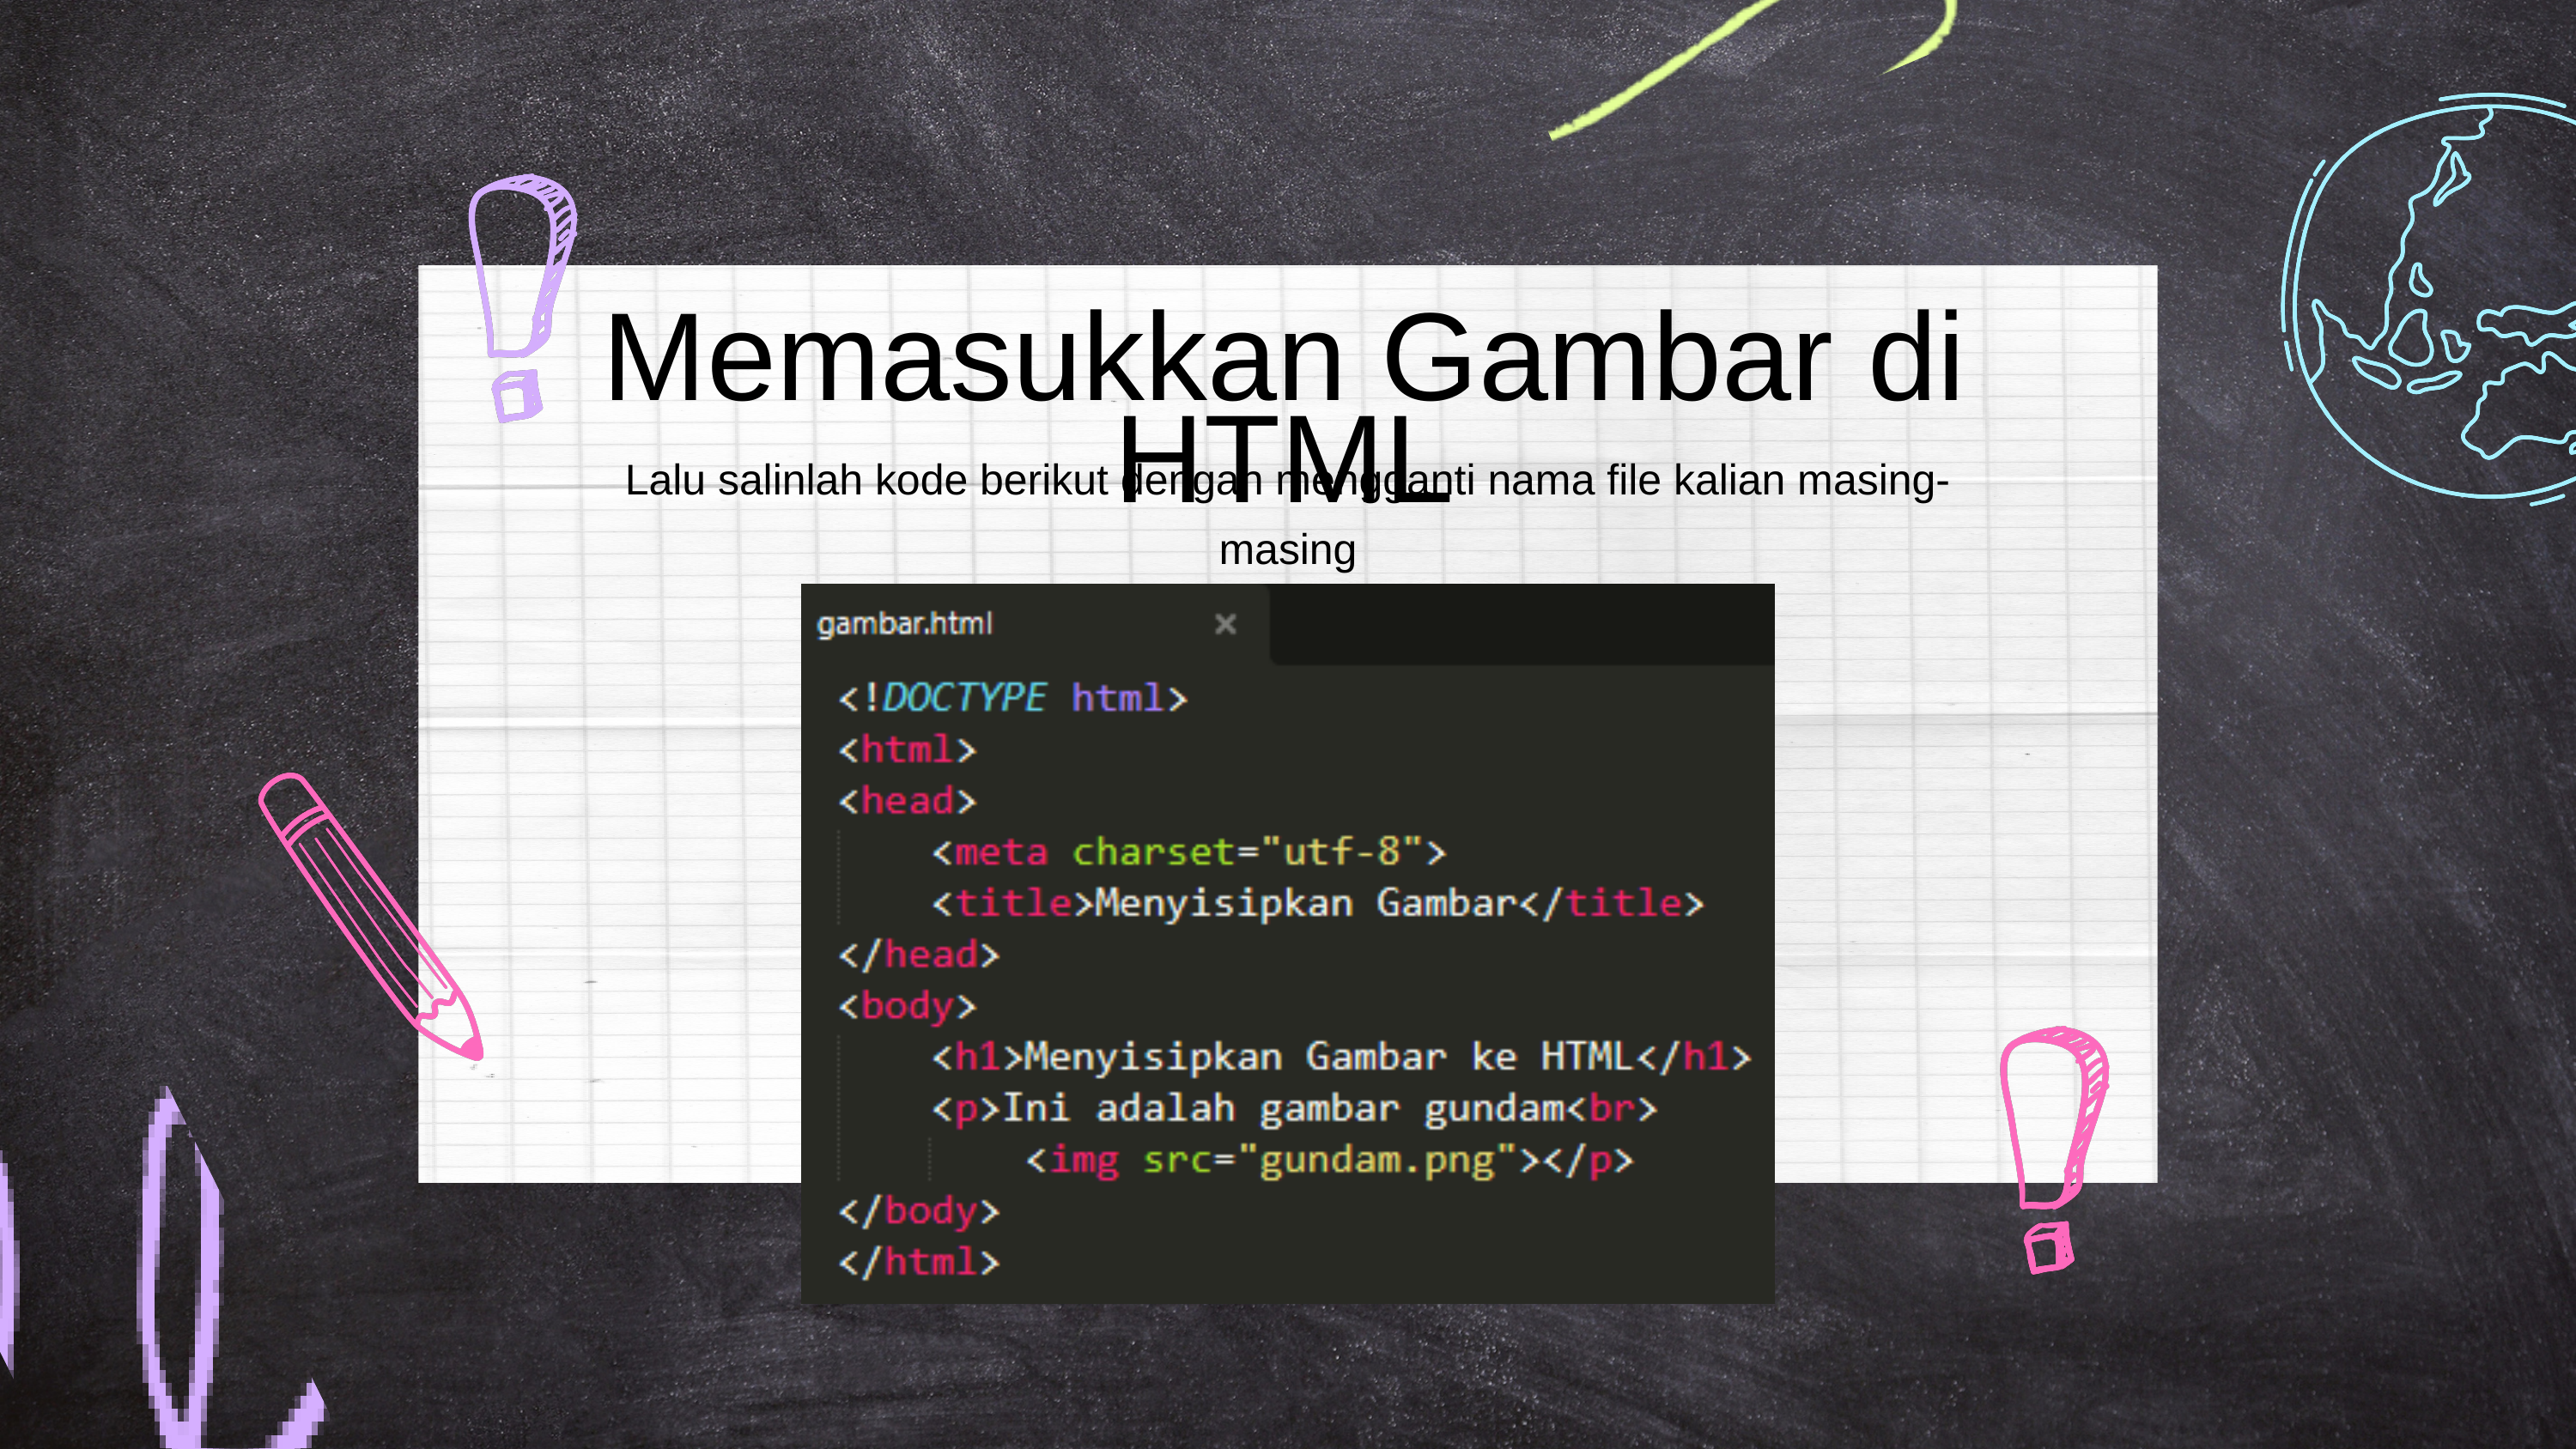

Memasukkan Gambar di HTML
Lalu salinlah kode berikut dengan mengganti nama file kalian masing-masing